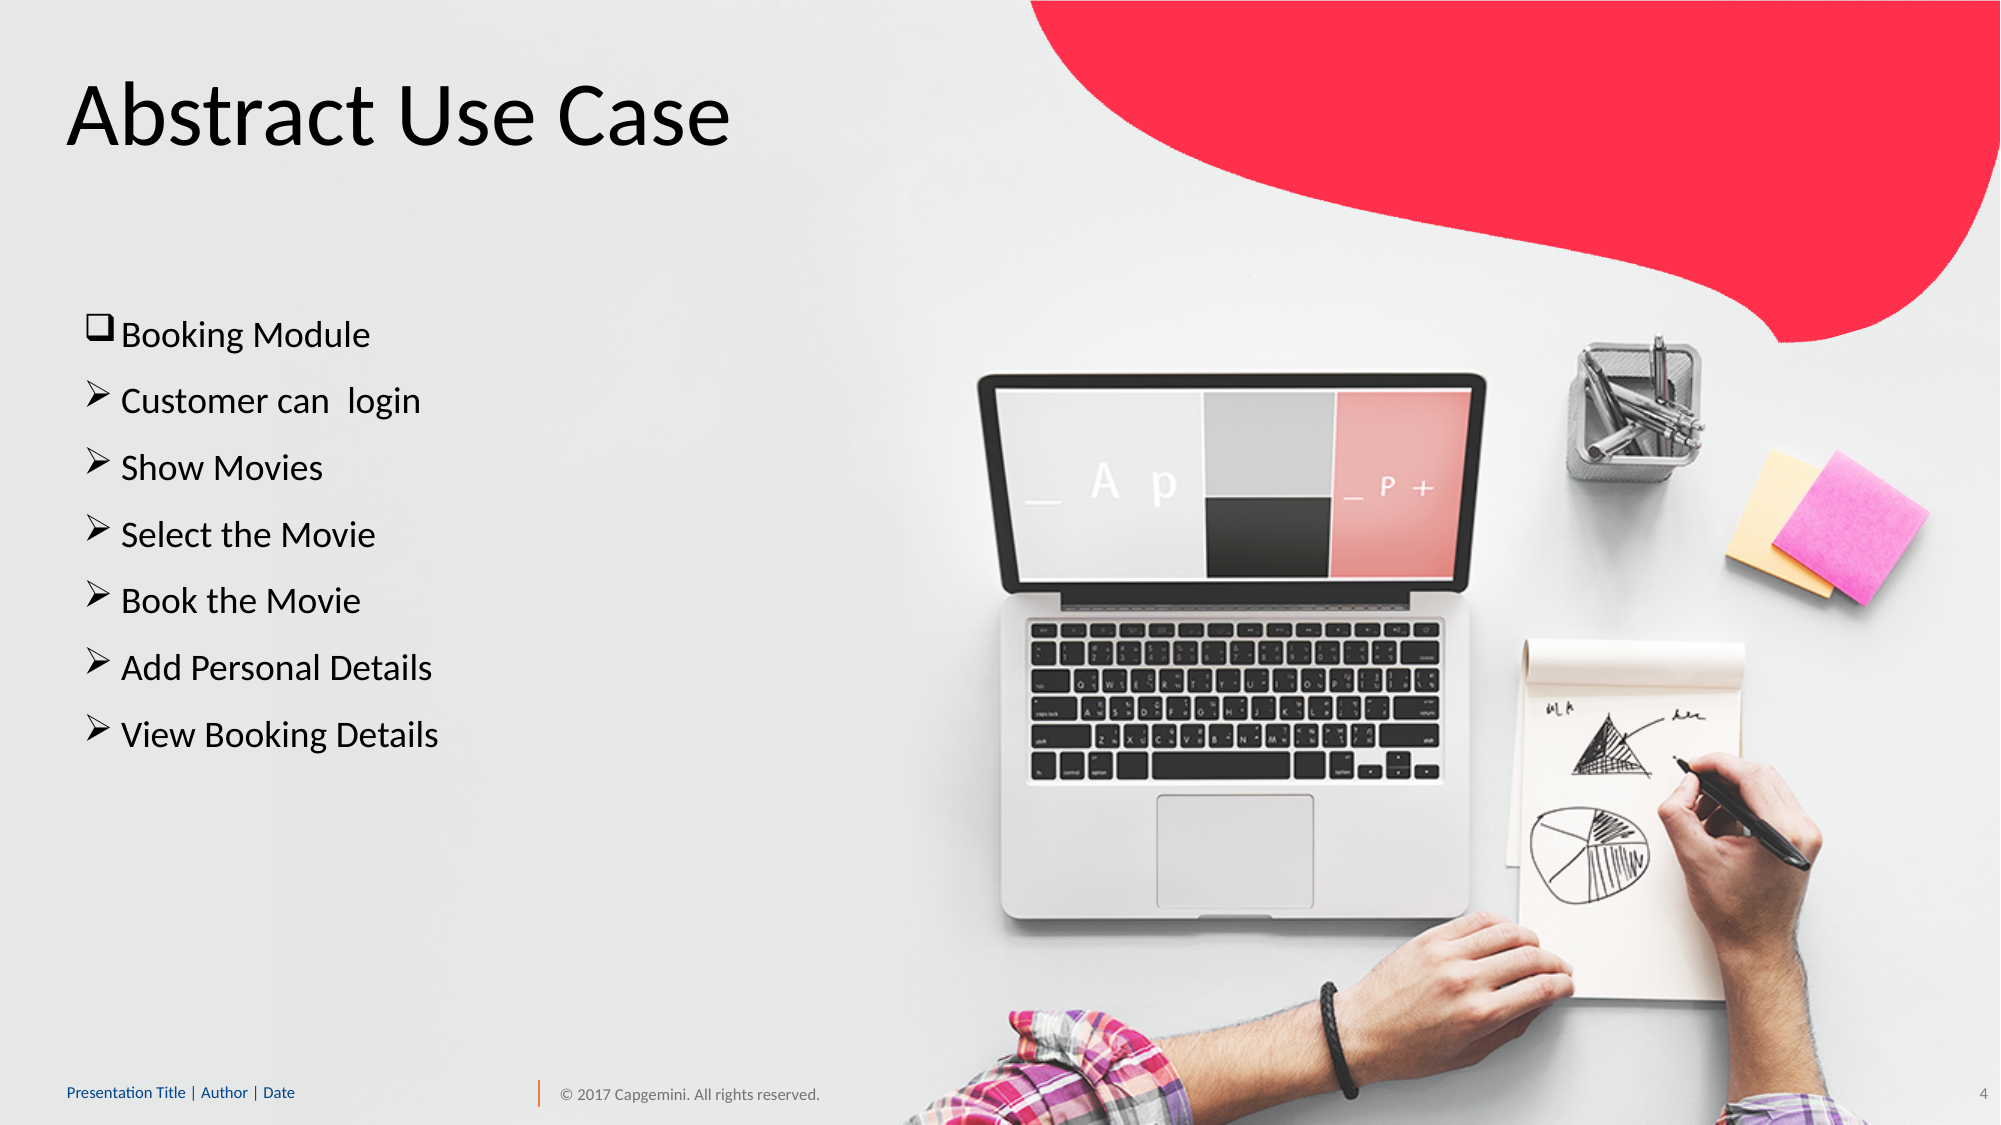

# Abstract Use Case

Booking Module
Customer can  login
Show Movies
Select the Movie
Book the Movie
Add Personal Details
View Booking Details